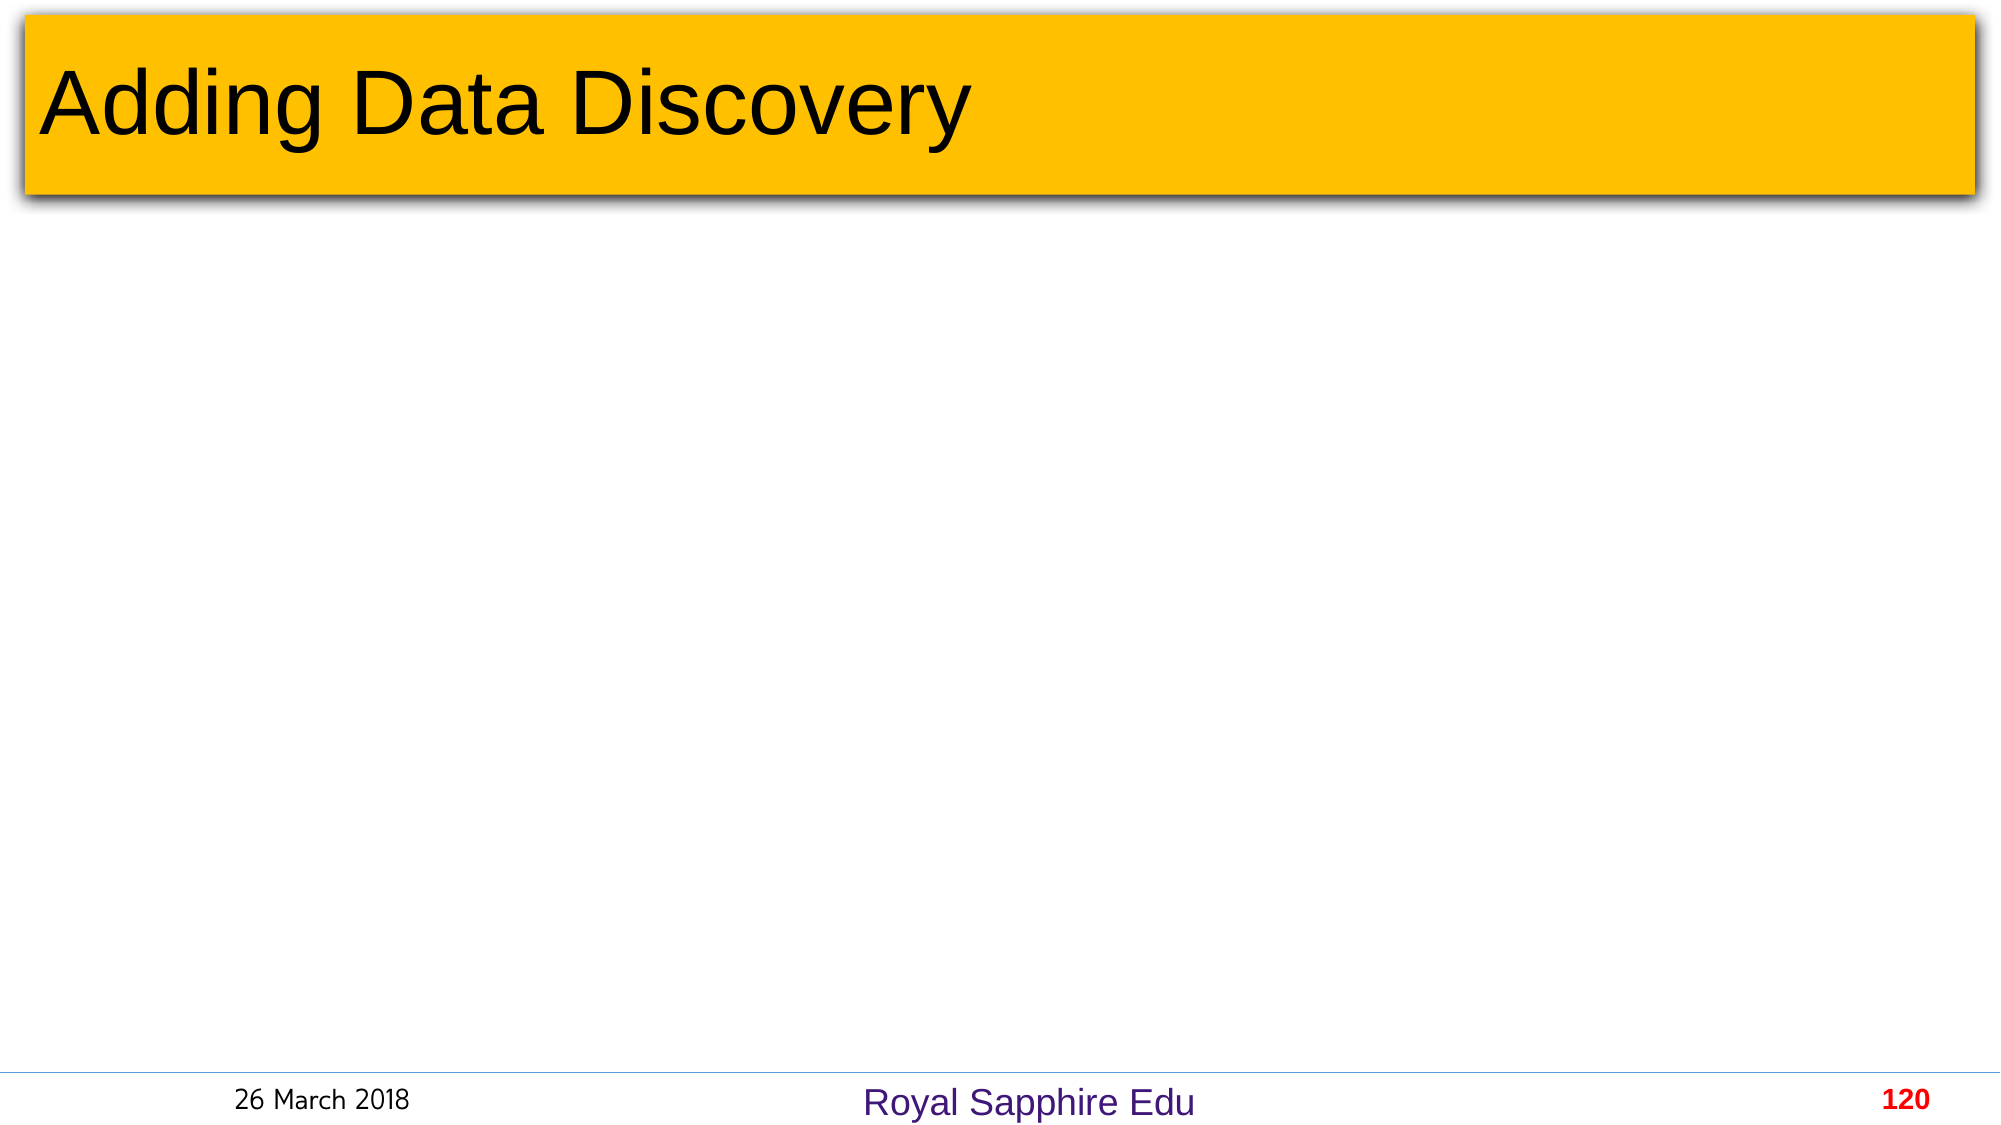

# Adding Data Discovery

26 March 2018
120